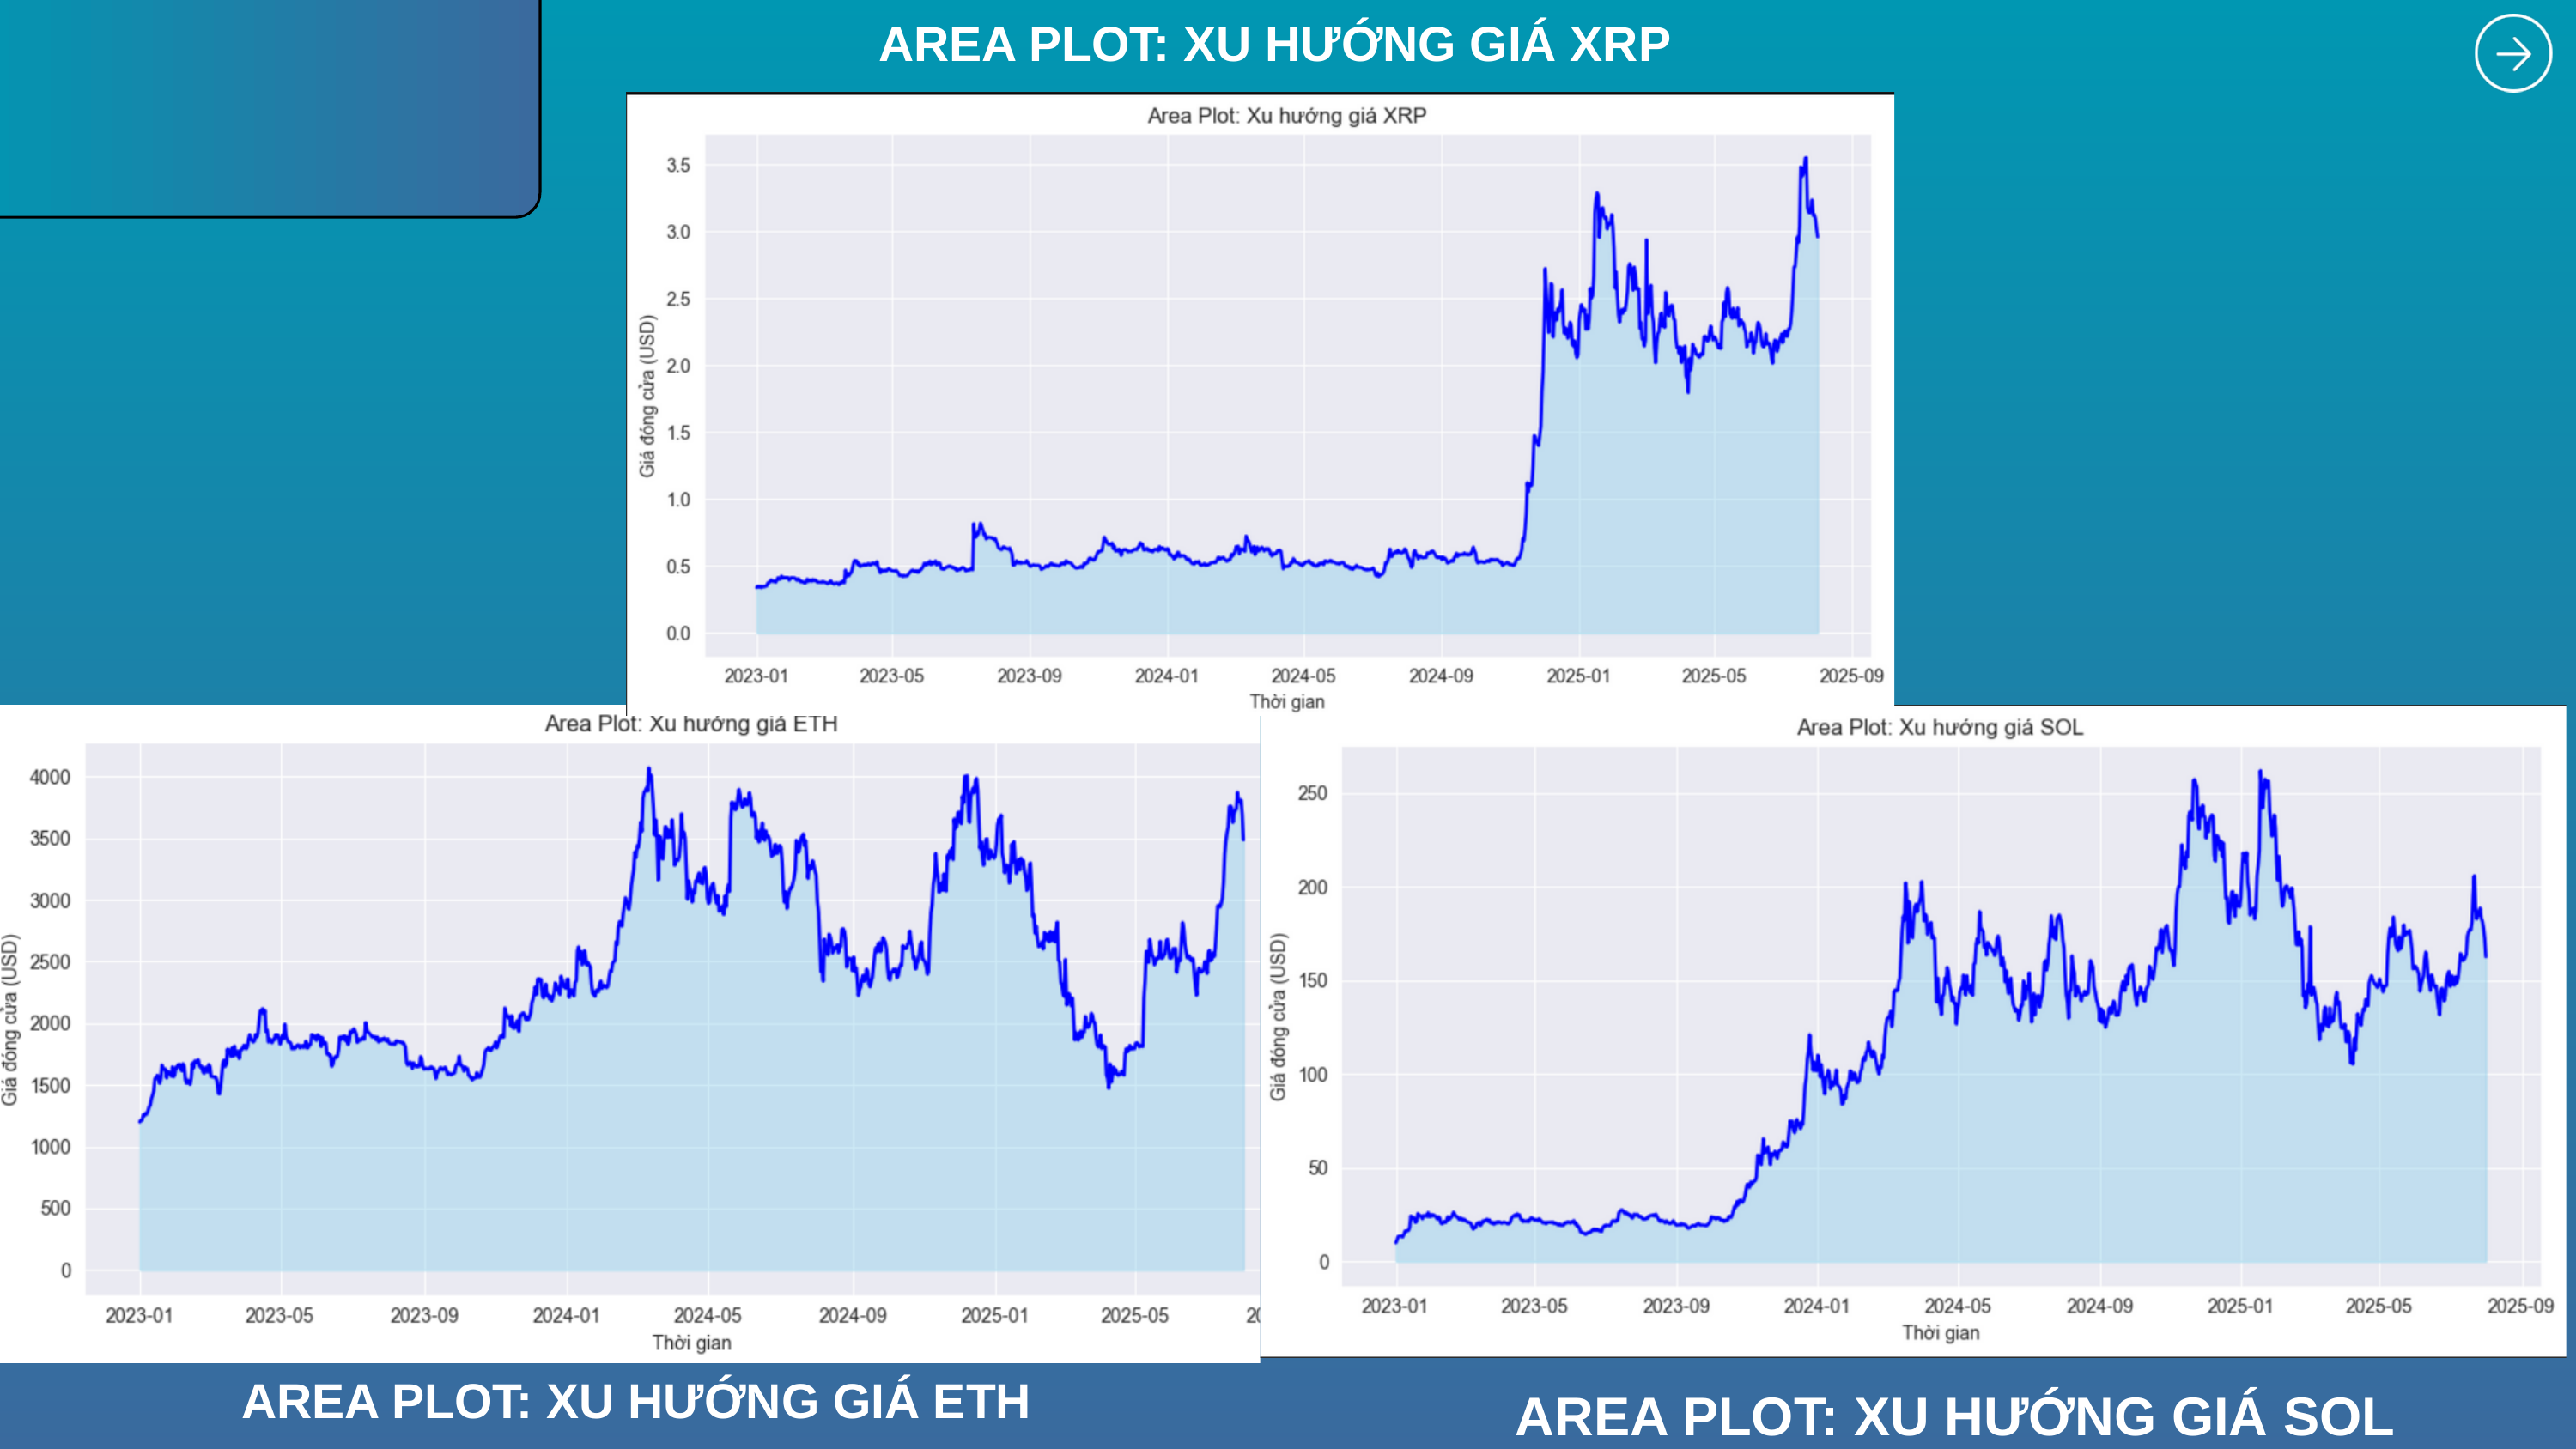

AREA PLOT: XU HƯỚNG GIÁ XRP

AREA PLOT: XU HƯỚNG GIÁ ETH
AREA PLOT: XU HƯỚNG GIÁ SOL